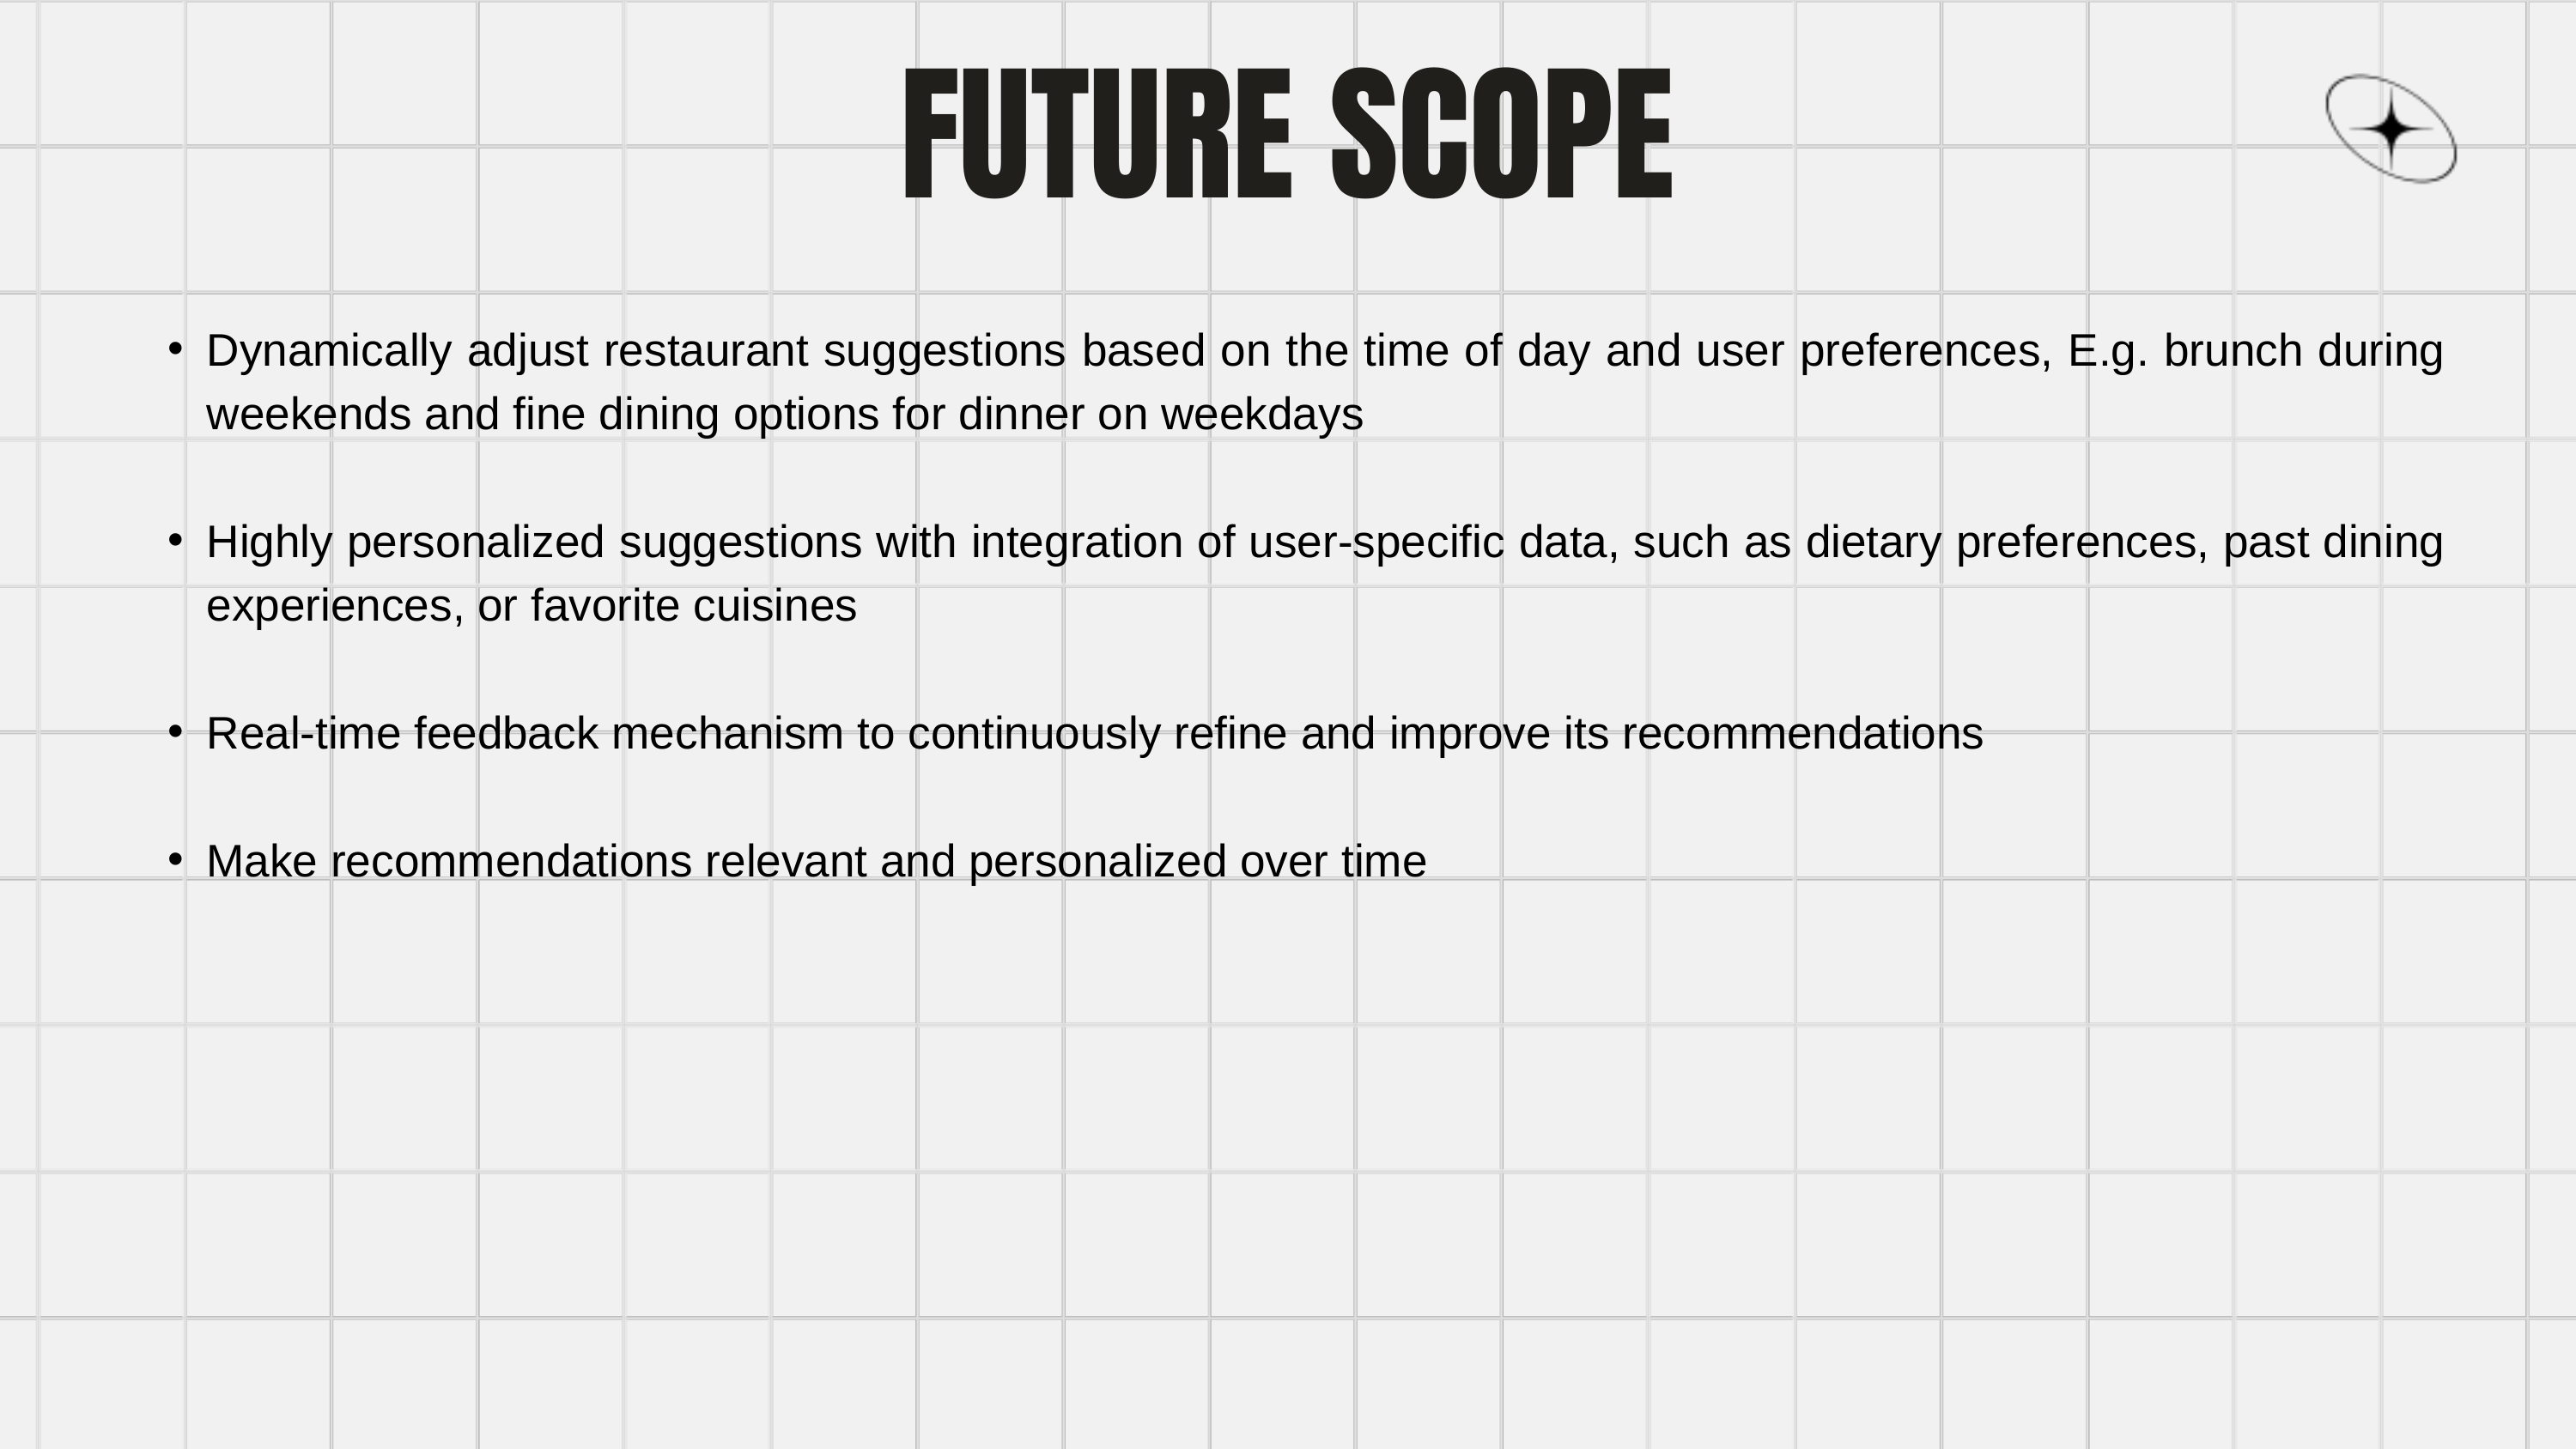

FUTURE SCOPE
Dynamically adjust restaurant suggestions based on the time of day and user preferences, E.g. brunch during weekends and fine dining options for dinner on weekdays

Highly personalized suggestions with integration of user-specific data, such as dietary preferences, past dining experiences, or favorite cuisines

Real-time feedback mechanism to continuously refine and improve its recommendations

Make recommendations relevant and personalized over time